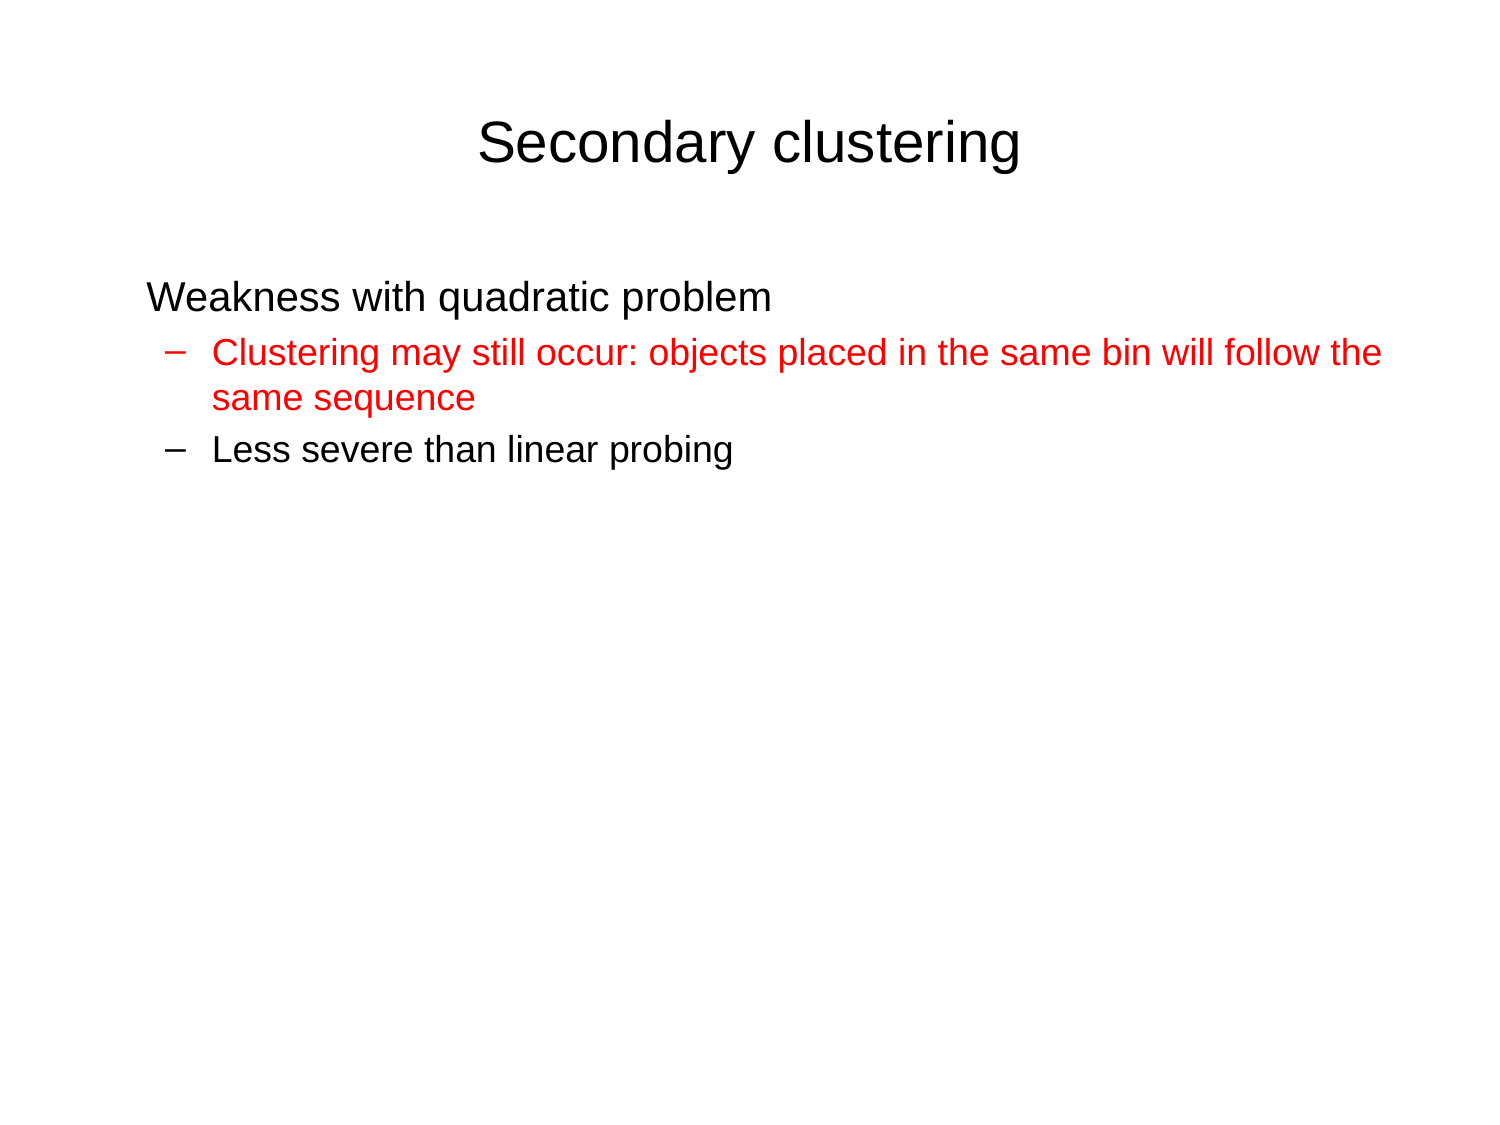

# Secondary clustering
	Weakness with quadratic problem
Clustering may still occur: objects placed in the same bin will follow the same sequence
Less severe than linear probing